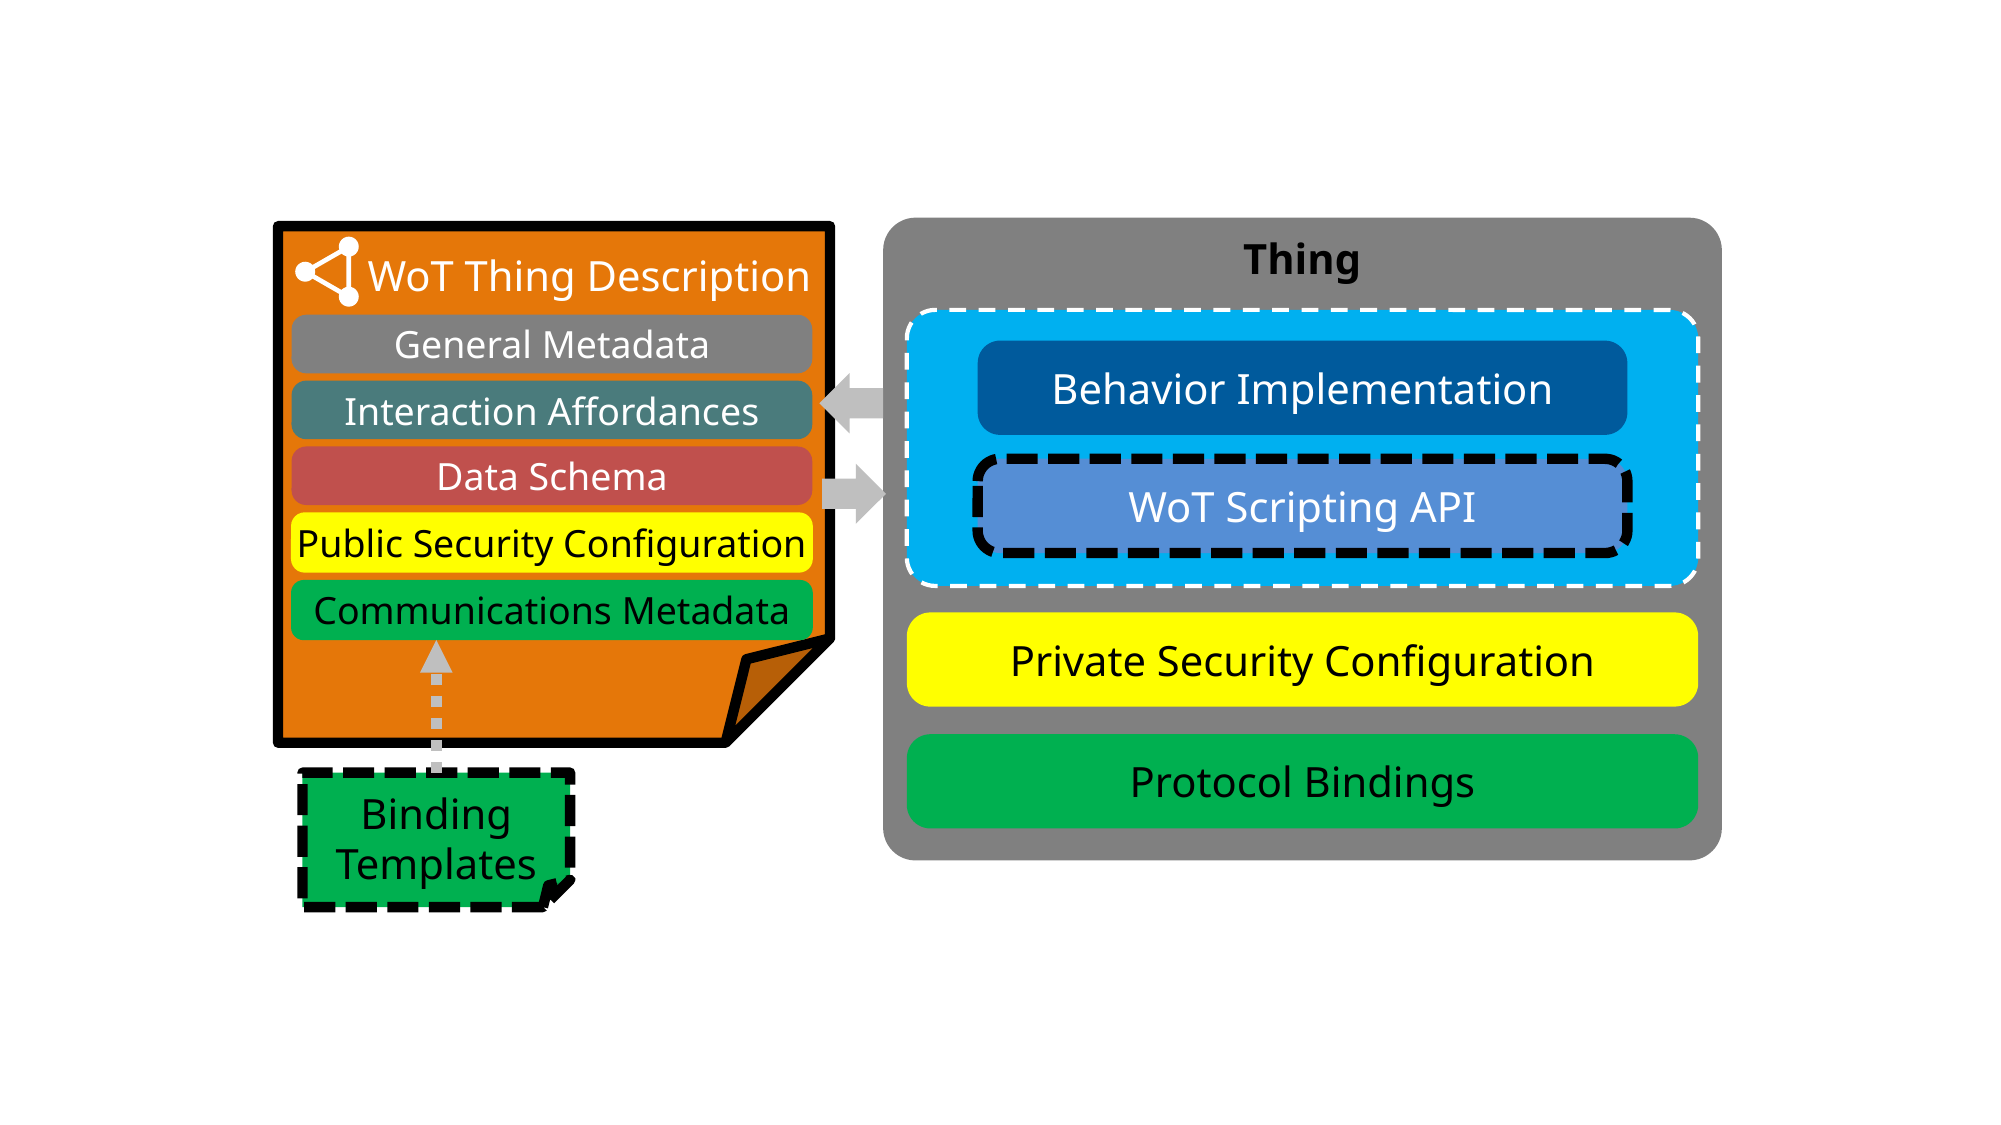

Thing
WoT Thing Description

General Metadata
Behavior Implementation

Interaction Affordances
Data Schema
WoT Scripting API

Public Security Configuration
Communications Metadata
Private Security Configuration
Protocol Bindings
Binding
Templates